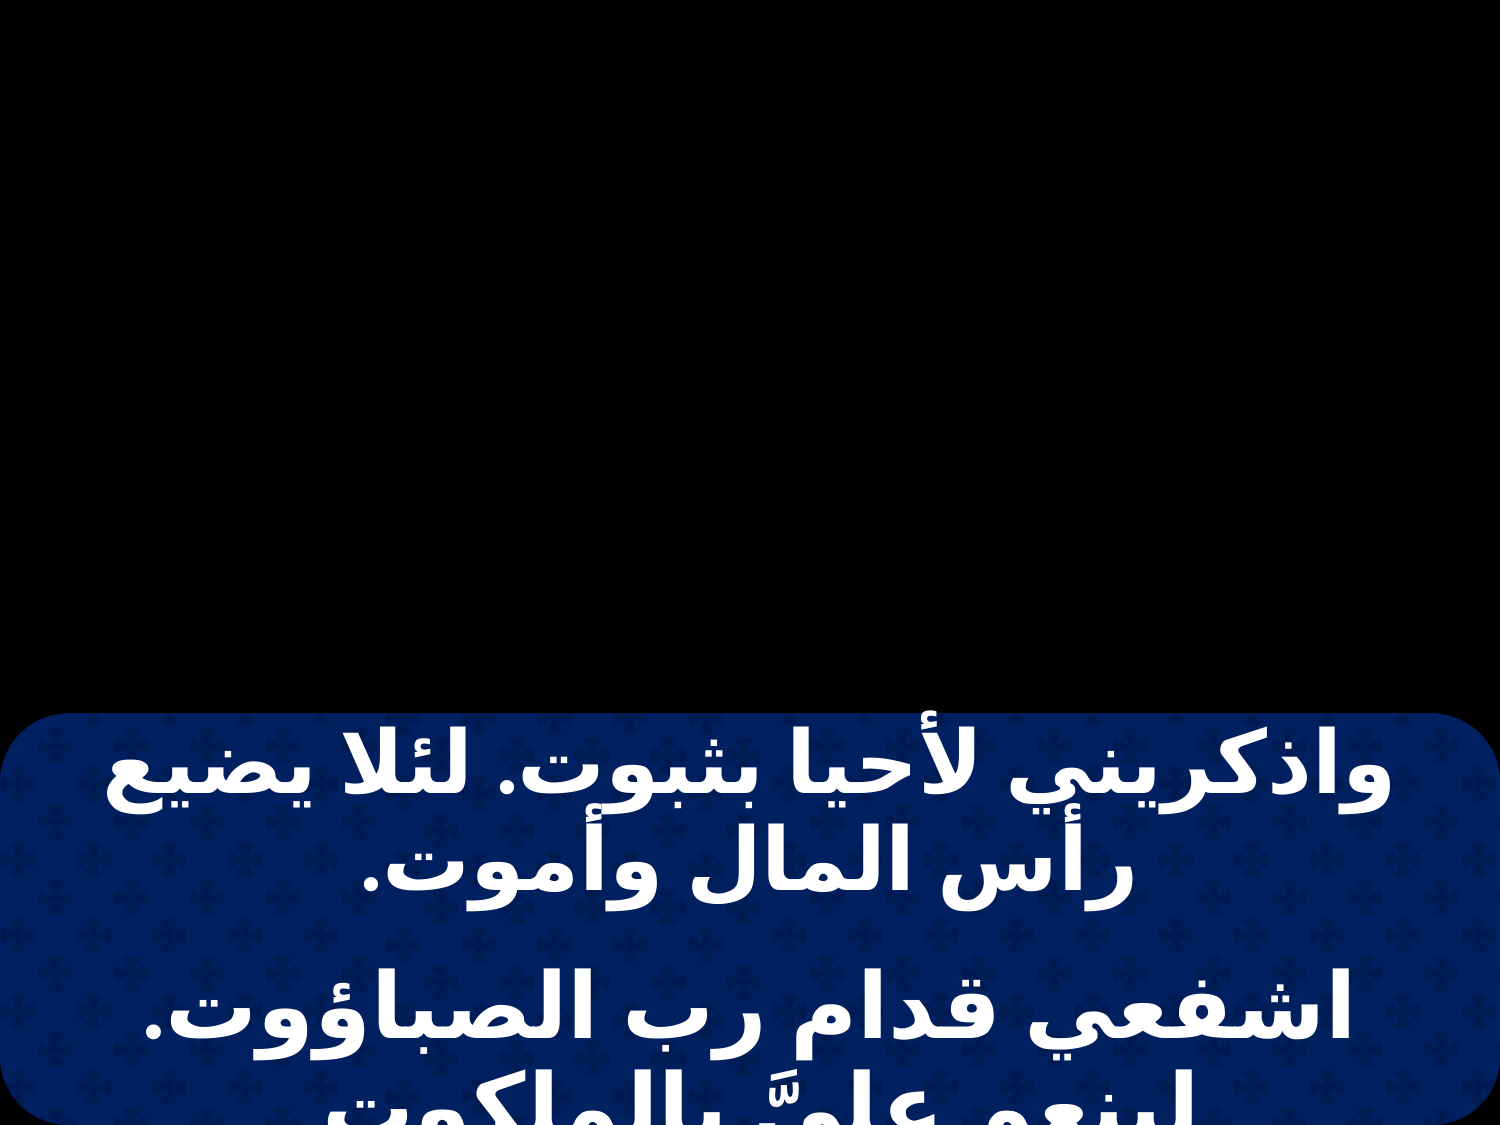

| واذكريني لأحيا بثبوت. لئلا يضيع رأس المال وأموت. |
| --- |
|  |
| اشفعي قدام رب الصباؤوت. لينعم عليَّ بالملكوت. |